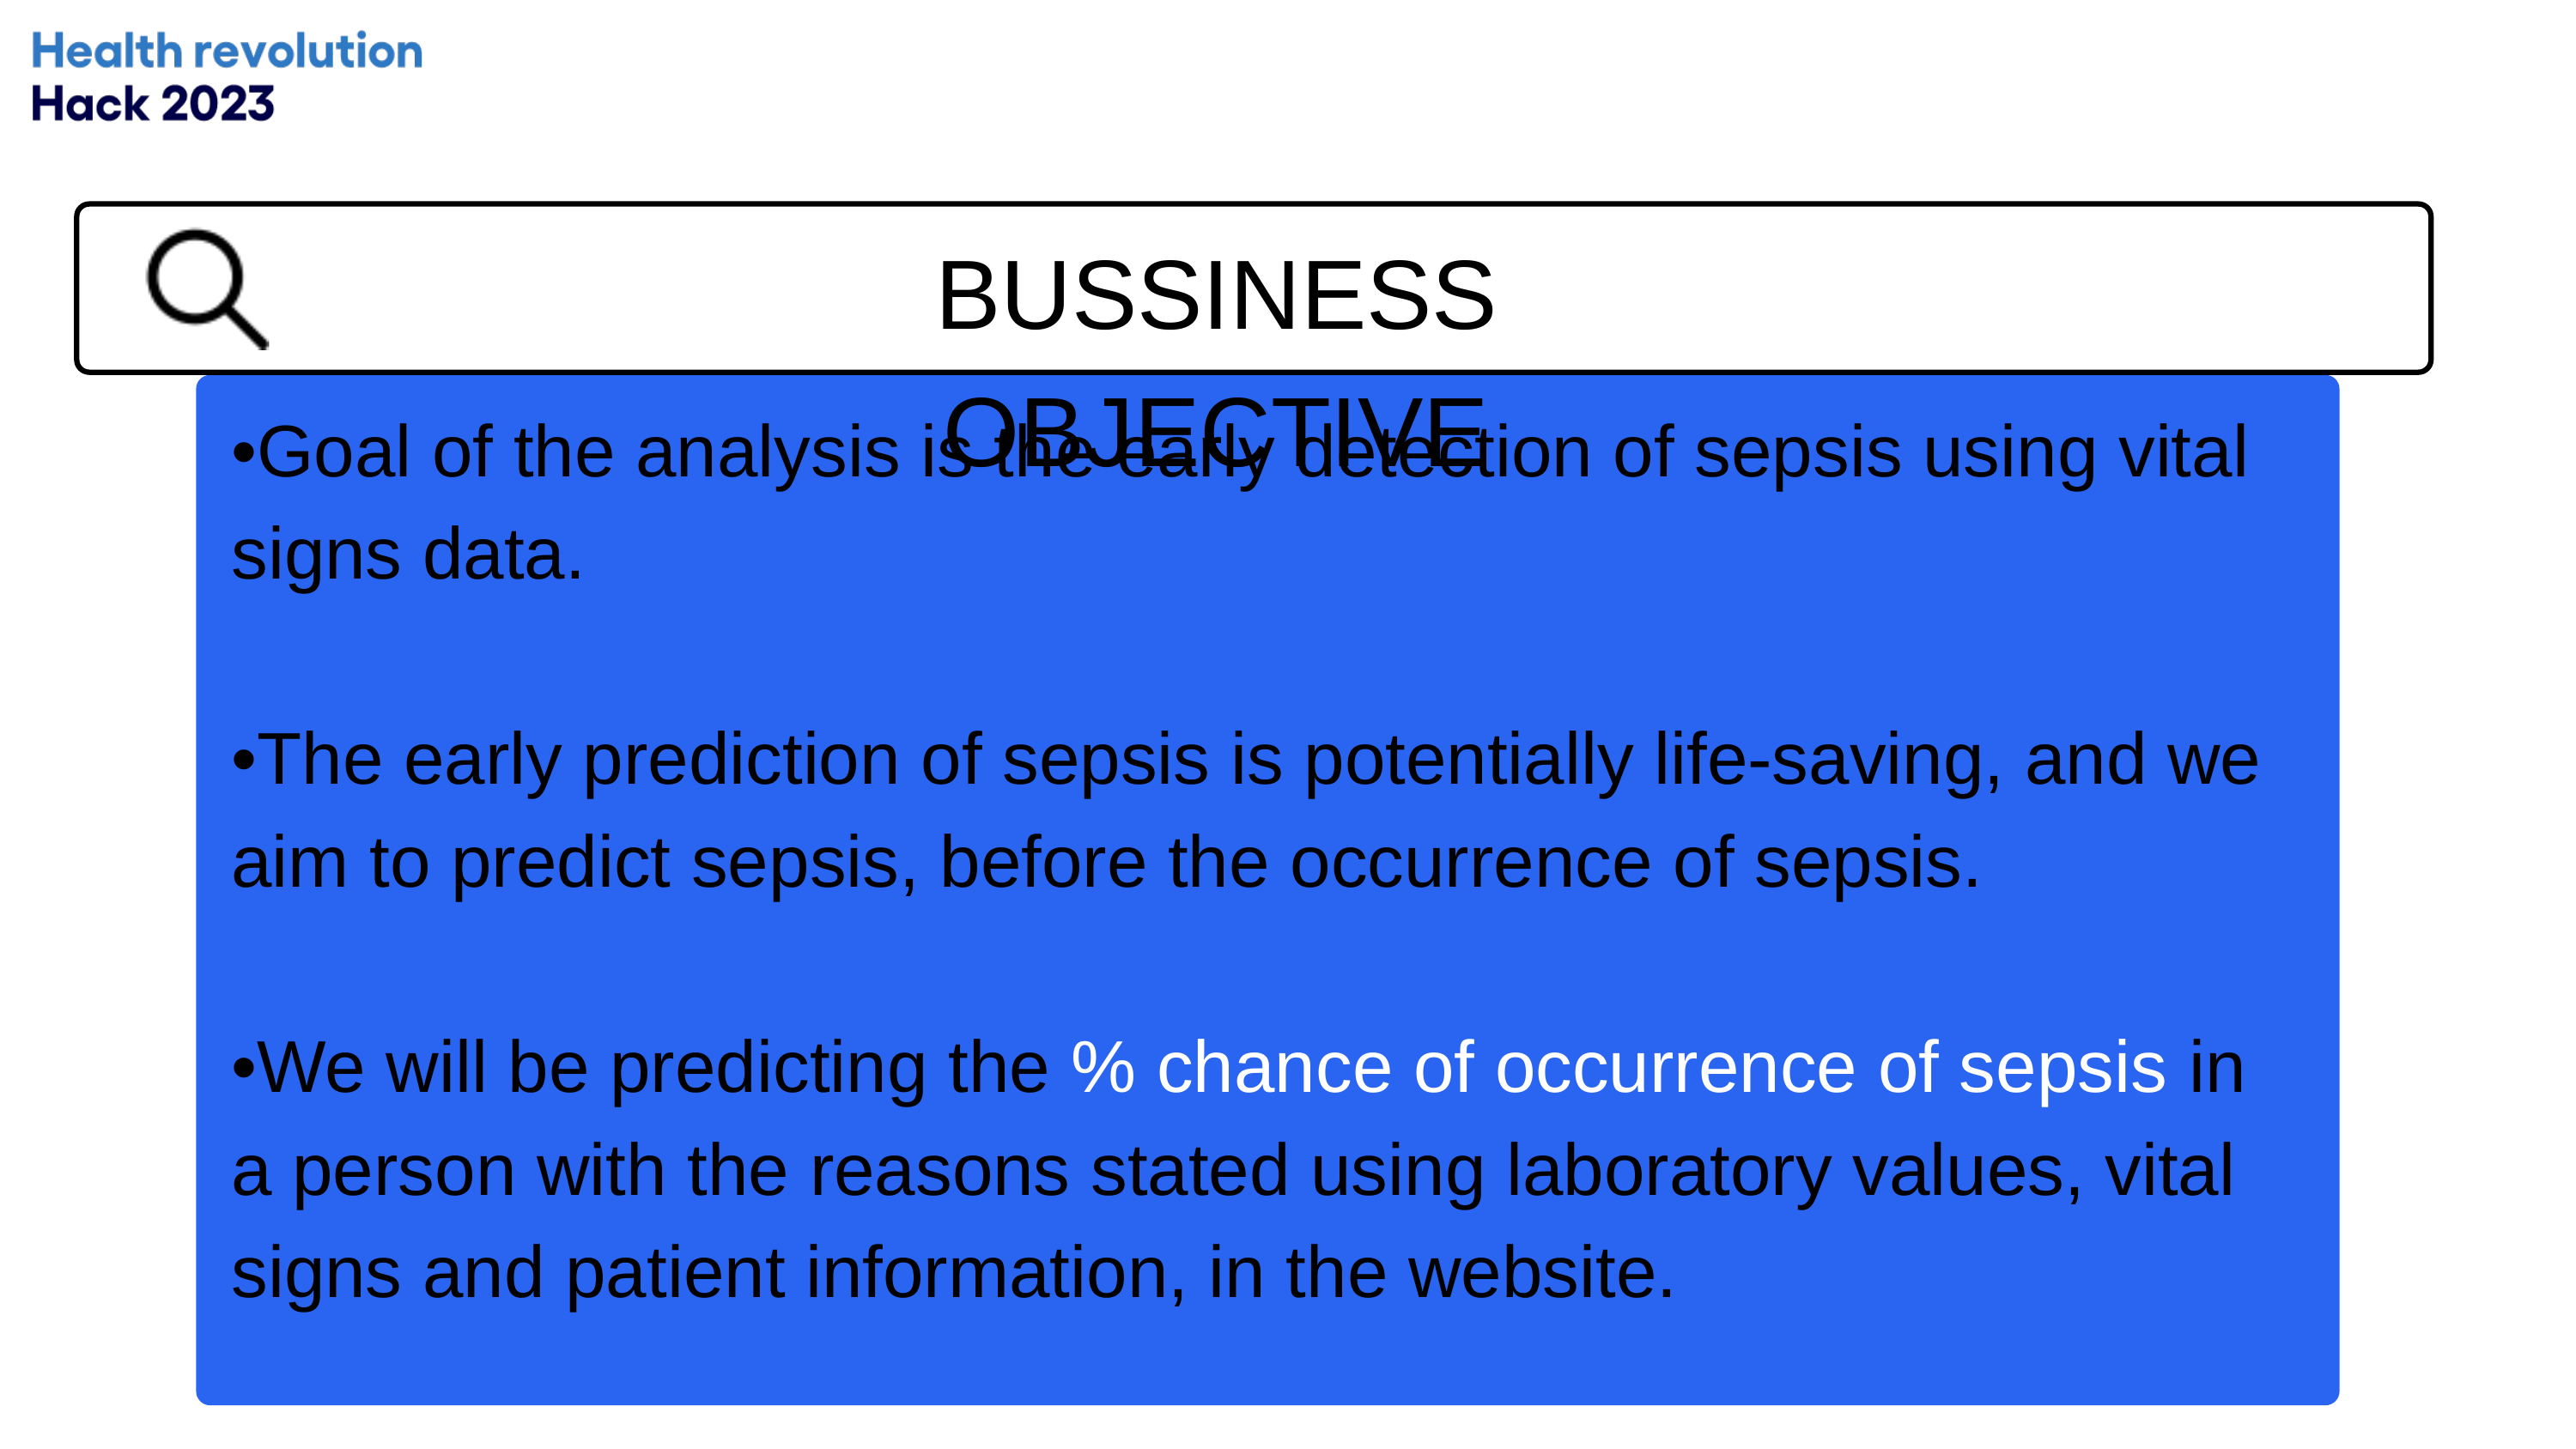

BUSSINESS OBJECTIVE

•Goal of the analysis is the early detection of sepsis using vital signs data.

•The early prediction of sepsis is potentially life-saving, and we aim to predict sepsis, before the occurrence of sepsis.

•We will be predicting the % chance of occurrence of sepsis in a person with the reasons stated using laboratory values, vital signs and patient information, in the website.